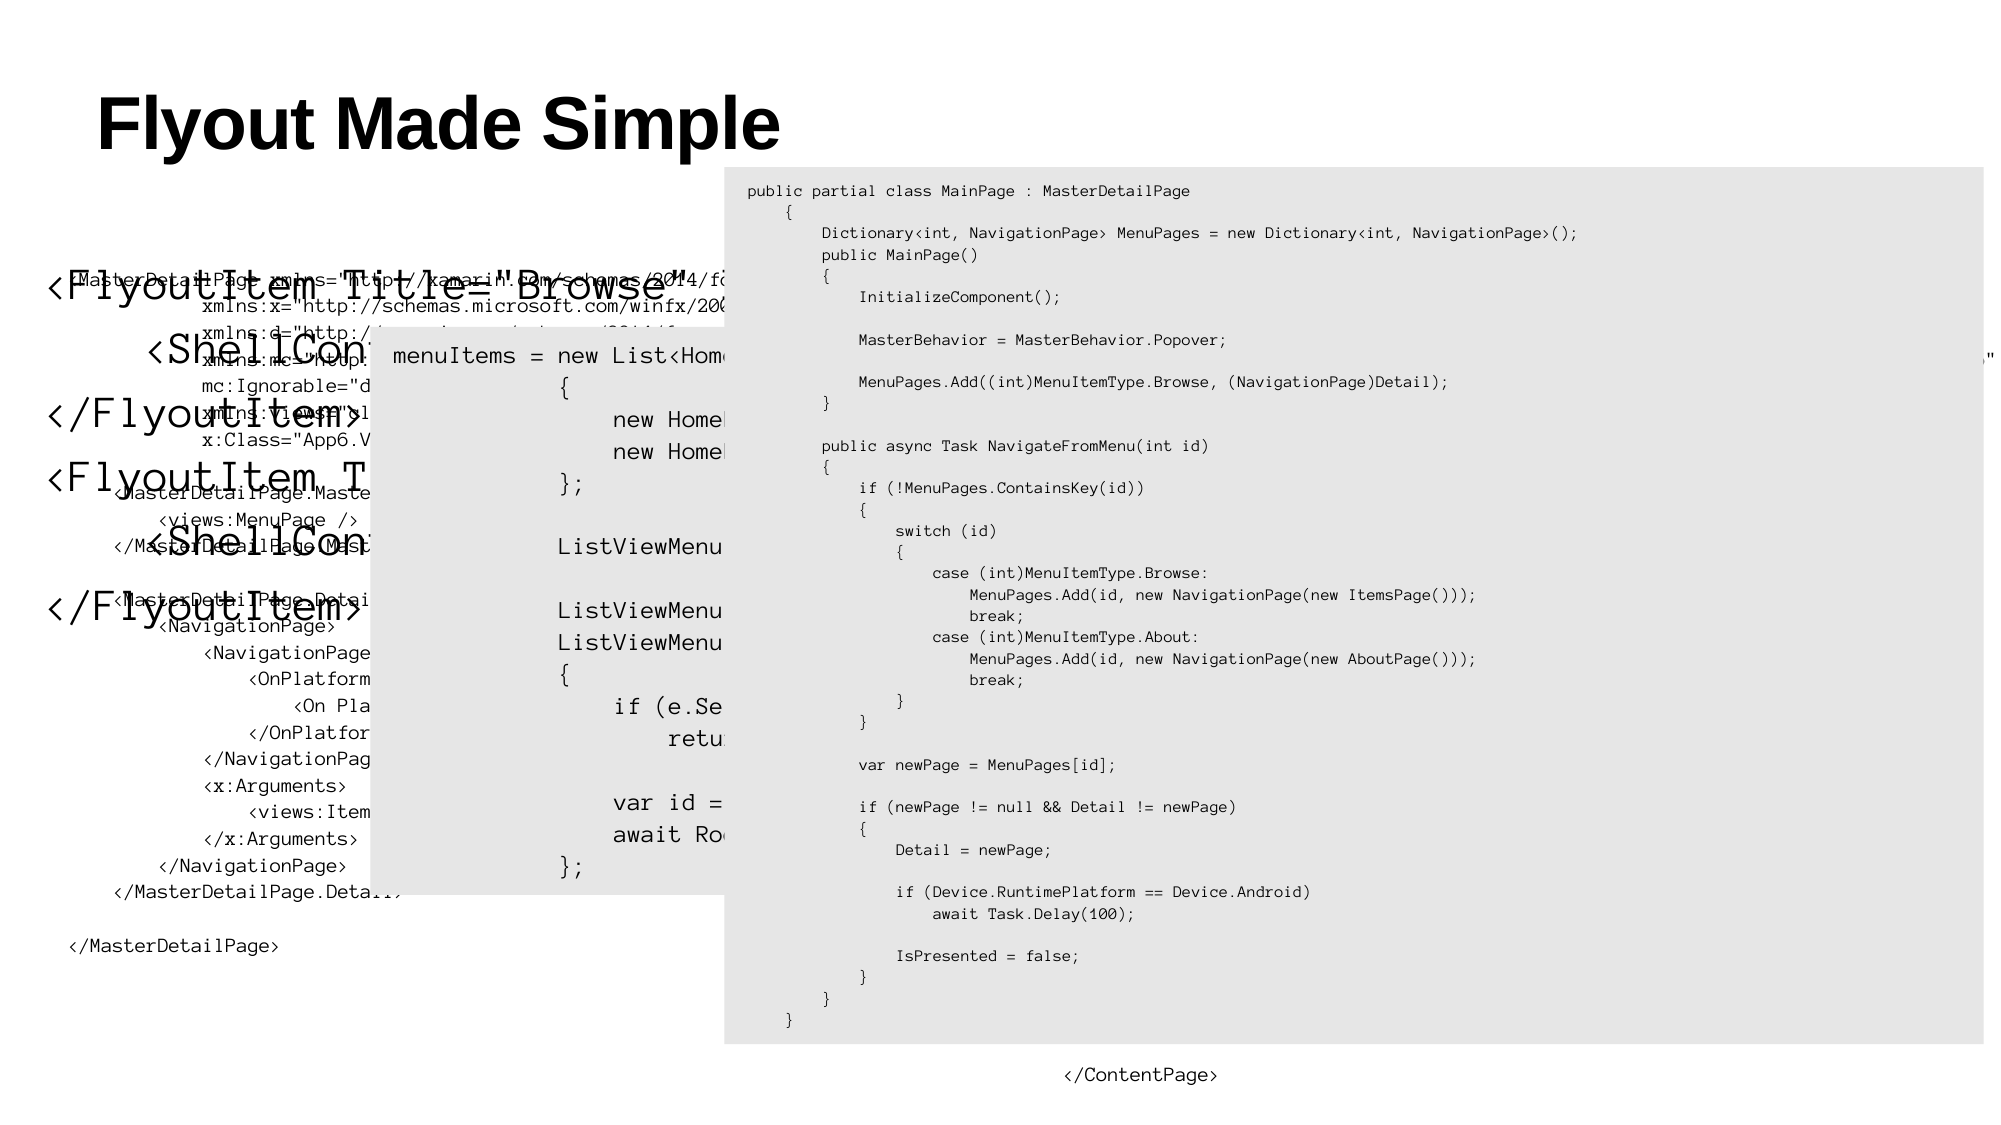

# Flyout Made Simple
public partial class MainPage : MasterDetailPage
    {
        Dictionary<int, NavigationPage> MenuPages = new Dictionary<int, NavigationPage>();
        public MainPage()
        {
            InitializeComponent();

            MasterBehavior = MasterBehavior.Popover;

            MenuPages.Add((int)MenuItemType.Browse, (NavigationPage)Detail);
        }

        public async Task NavigateFromMenu(int id)
        {
            if (!MenuPages.ContainsKey(id))
            {
                switch (id)
                {
                    case (int)MenuItemType.Browse:
                        MenuPages.Add(id, new NavigationPage(new ItemsPage()));
                        break;
                    case (int)MenuItemType.About:
                        MenuPages.Add(id, new NavigationPage(new AboutPage()));
                        break;
                }
            }

            var newPage = MenuPages[id];

            if (newPage != null && Detail != newPage)
            {
                Detail = newPage;

                if (Device.RuntimePlatform == Device.Android)
                    await Task.Delay(100);

                IsPresented = false;
            }
        }
    }
<MasterDetailPage xmlns="http://xamarin.com/schemas/2014/forms"
            xmlns:x="http://schemas.microsoft.com/winfx/2009/xaml"
            xmlns:d="http://xamarin.com/schemas/2014/forms/design"
            xmlns:mc="http://schemas.openxmlformats.org/markup-compatibility/2006"
            mc:Ignorable="d"
            xmlns:views="clr-namespace:App6.Views"
            x:Class="App6.Views.MainPage">

    <MasterDetailPage.Master>
        <views:MenuPage />
    </MasterDetailPage.Master>

    <MasterDetailPage.Detail>
        <NavigationPage>
            <NavigationPage.Icon>
                <OnPlatform x:TypeArguments="FileImageSource">
                    <On Platform="iOS" Value="tab_feed.png"/>
                </OnPlatform>
            </NavigationPage.Icon>
            <x:Arguments>
                <views:ItemsPage />
            </x:Arguments>
        </NavigationPage>
    </MasterDetailPage.Detail>

</MasterDetailPage>
<FlyoutItem Title="Browse" Icon="tab_feed.png">
    <ShellContent ContentTemplate="{DataTemplate local:ItemsPage}" />
</FlyoutItem>
<FlyoutItem Title="About" Icon="tab_about.png">
    <ShellContent ContentTemplate="{DataTemplate local:AboutPage}" />
</FlyoutItem>
<ContentPage xmlns="http://xamarin.com/schemas/2014/forms"
             xmlns:x="http://schemas.microsoft.com/winfx/2009/xaml"
             xmlns:d="http://xamarin.com/schemas/2014/forms/design"
             xmlns:mc="http://schemas.openxmlformats.org/markup-compatibility/2006"
             mc:Ignorable="d"
             x:Class="App6.Views.MenuPage"
             Title="Menu">

    <StackLayout VerticalOptions="FillAndExpand">
        <ListView x:Name="ListViewMenu"
                    HasUnevenRows="True">
            <d:ListView.ItemsSource>
                <x:Array Type="{x:Type x:String}">
                    <x:String>Item 1</x:String>
                    <x:String>Item 2</x:String>
                </x:Array>
            </d:ListView.ItemsSource>
            <ListView.ItemTemplate>
                <DataTemplate>
                    <ViewCell>
                        <Grid Padding="10">
                            <Label Text="{Binding Title}" d:Text="{Binding .}" FontSize="20"/>
                        </Grid>
                    </ViewCell>
                </DataTemplate>
            </ListView.ItemTemplate>
        </ListView>
    </StackLayout>

</ContentPage>
menuItems = new List<HomeMenuItem>
            {
                new HomeMenuItem {Id = MenuItemType.Browse, Title="Browse" },
                new HomeMenuItem {Id = MenuItemType.About, Title="About" }
            };

            ListViewMenu.ItemsSource = menuItems;

            ListViewMenu.SelectedItem = menuItems[0];
            ListViewMenu.ItemSelected += async (sender, e) =>
            {
                if (e.SelectedItem == null)
                    return;

                var id = (int)((HomeMenuItem)e.SelectedItem).Id;
                await RootPage.NavigateFromMenu(id);
            };